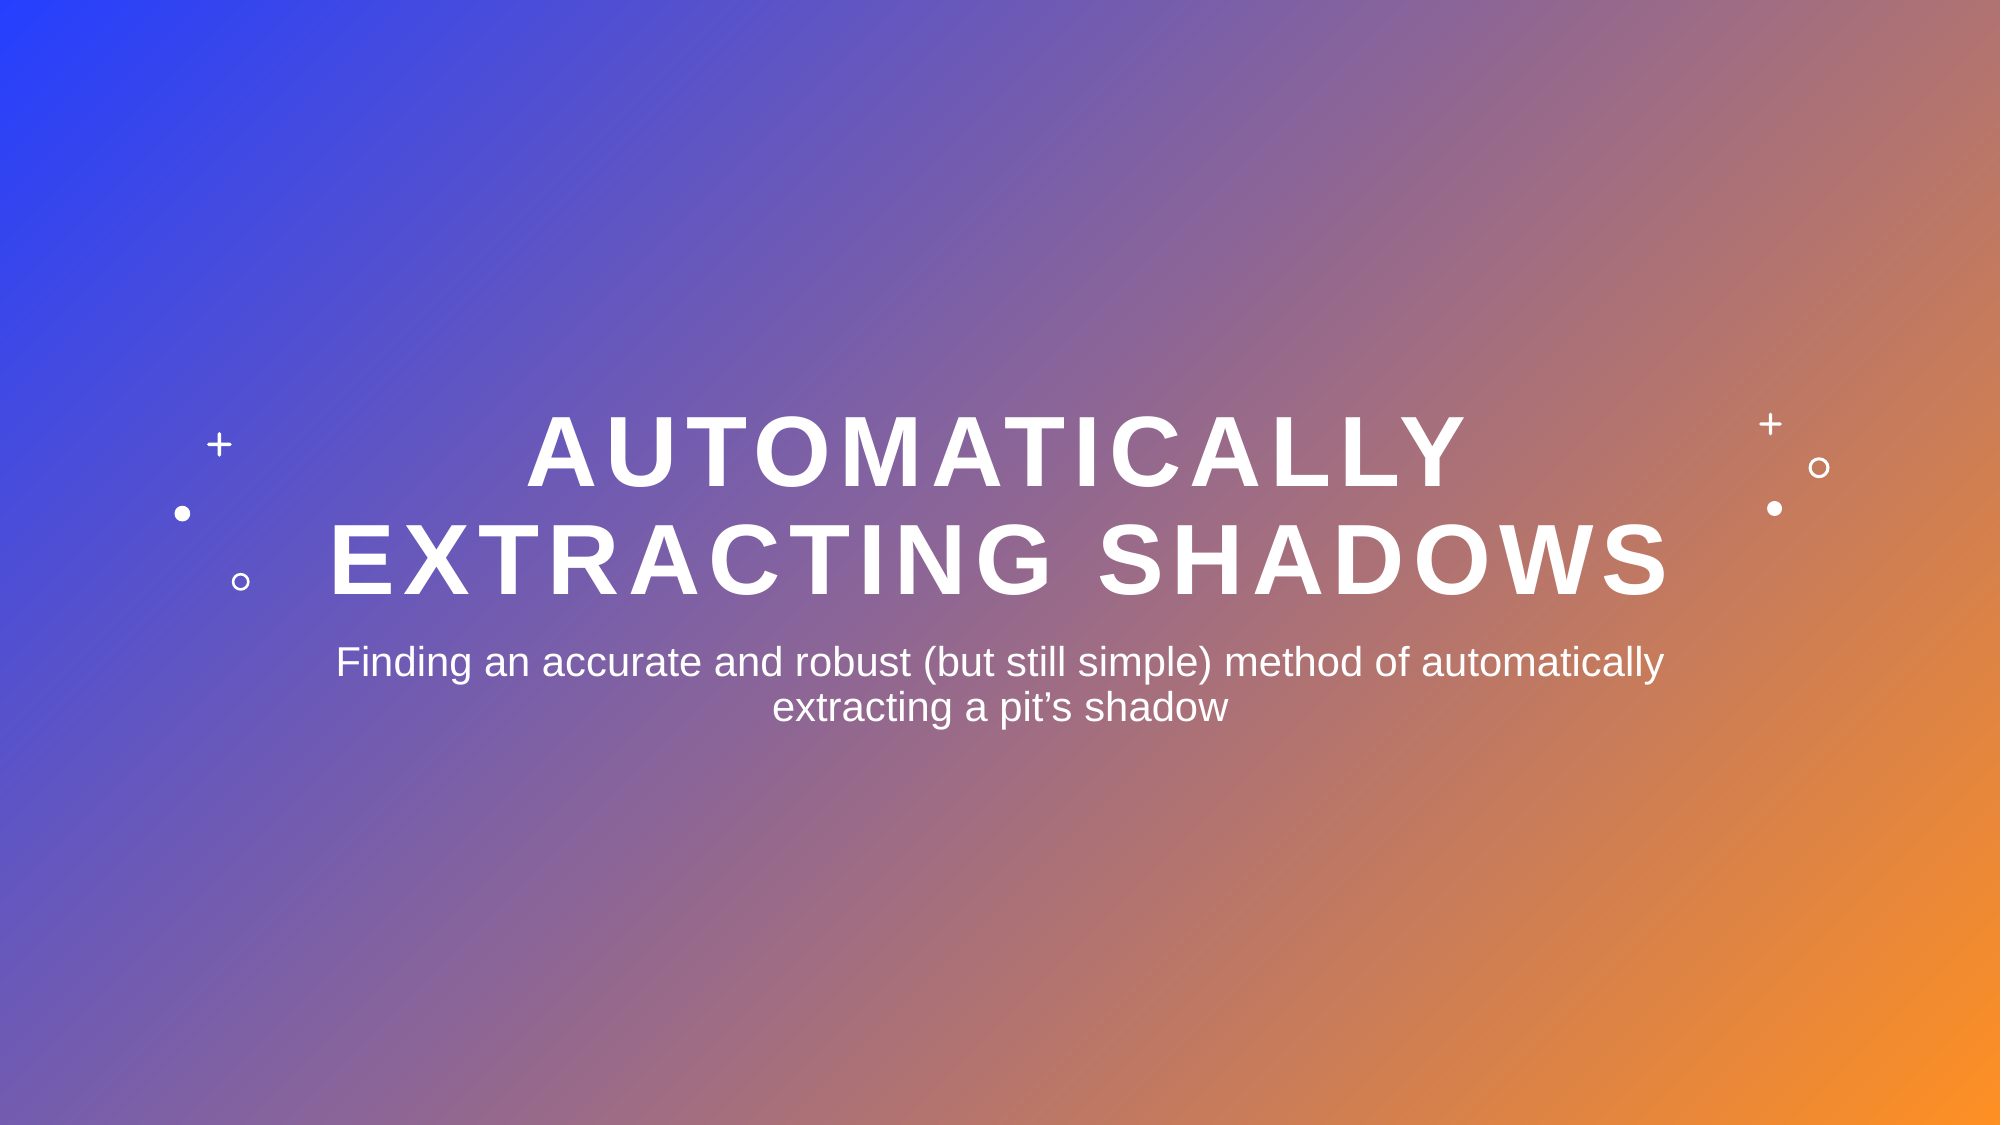

# Automatically Extracting Shadows
Finding an accurate and robust (but still simple) method of automatically extracting a pit’s shadow